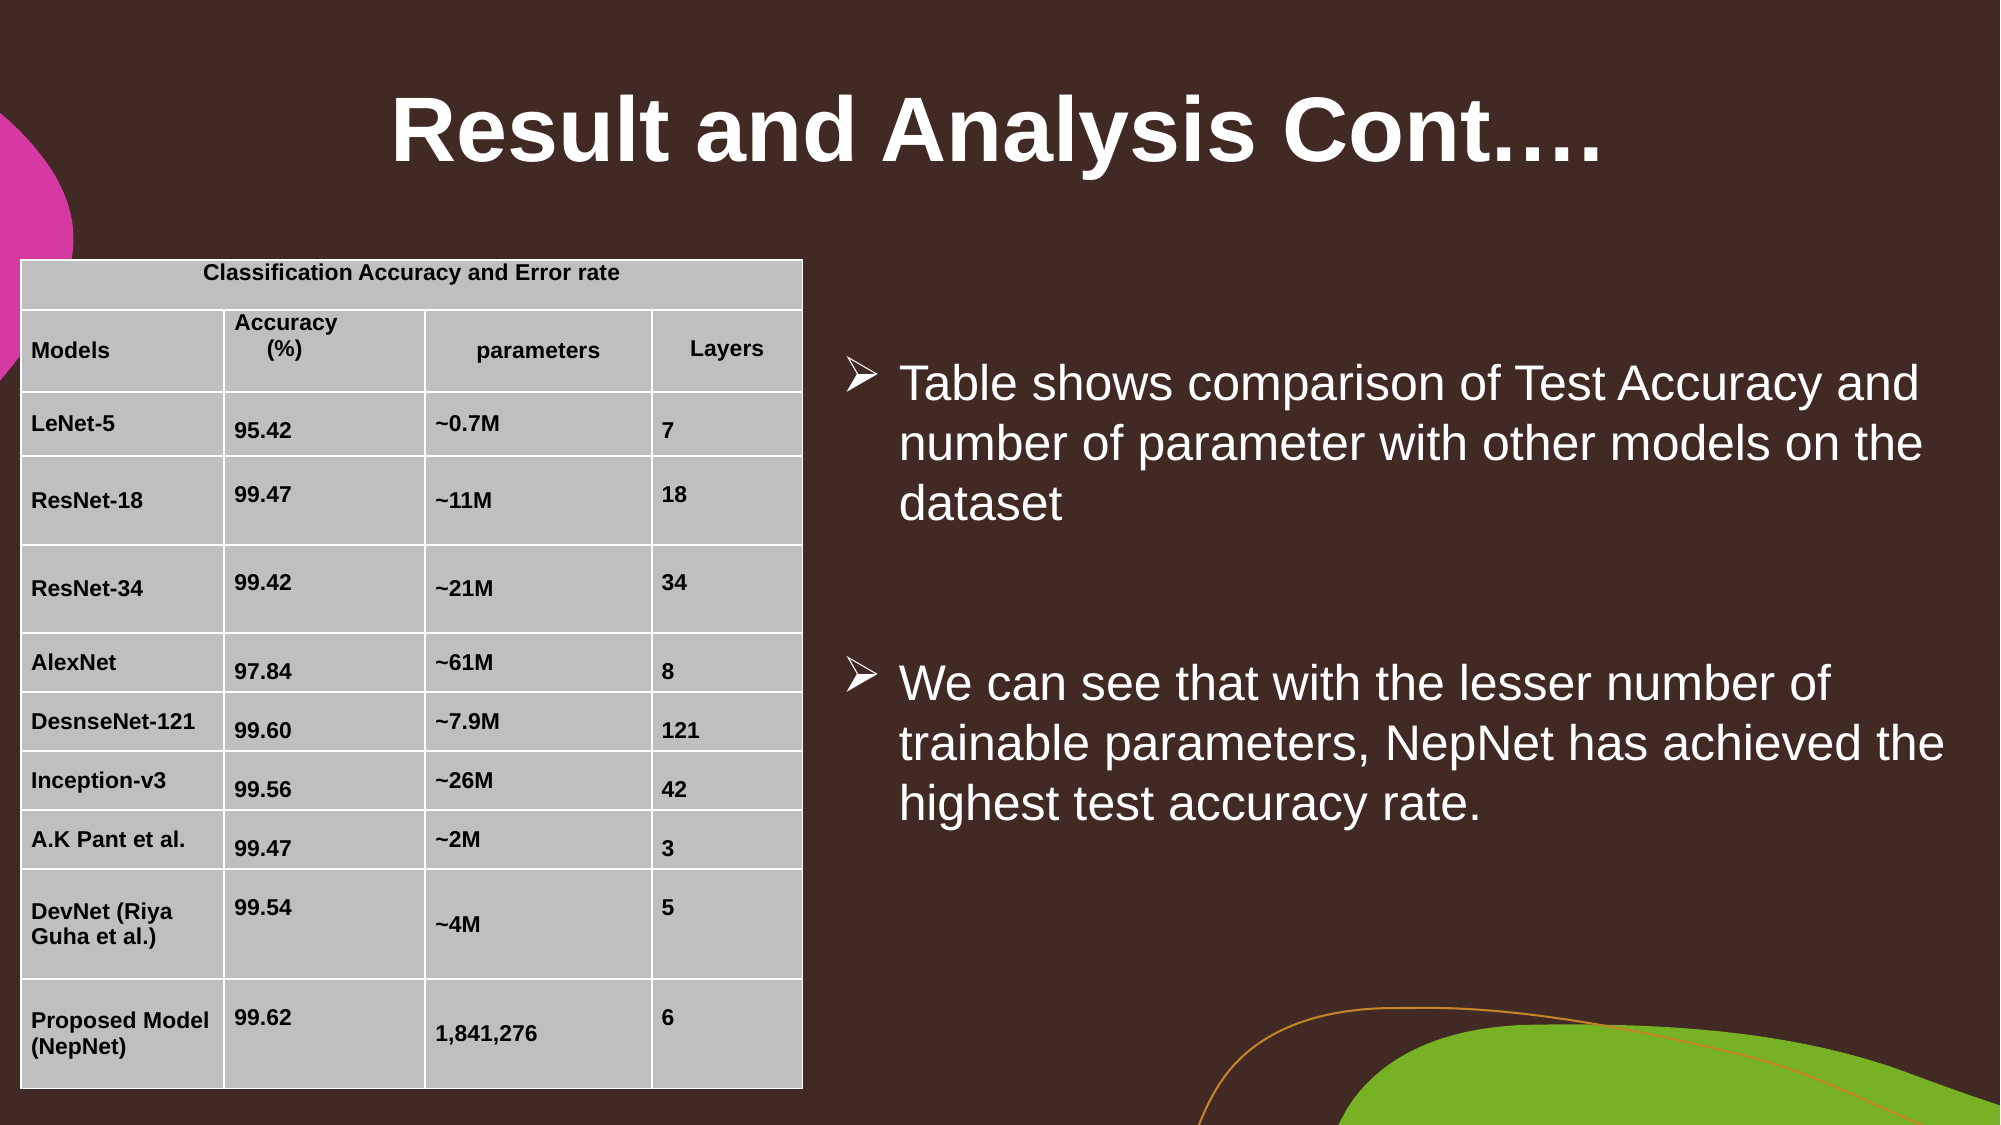

# Result and Analysis Cont.…
| Classification Accuracy and Error rate |  |  |  |
| --- | --- | --- | --- |
| Models | Accuracy (%) | parameters | Layers |
| LeNet-5 | 95.42 | ~0.7M | 7 |
| ResNet-18 | 99.47 | ~11M | 18 |
| ResNet-34 | 99.42 | ~21M | 34 |
| AlexNet | 97.84 | ~61M | 8 |
| DesnseNet-121 | 99.60 | ~7.9M | 121 |
| Inception-v3 | 99.56 | ~26M | 42 |
| A.K Pant et al. | 99.47 | ~2M | 3 |
| DevNet (Riya Guha et al.) | 99.54 | ~4M | 5 |
| Proposed Model (NepNet) | 99.62 | 1,841,276 | 6 |
Table shows comparison of Test Accuracy and number of parameter with other models on the dataset

We can see that with the lesser number of trainable parameters, NepNet has achieved the highest test accuracy rate.